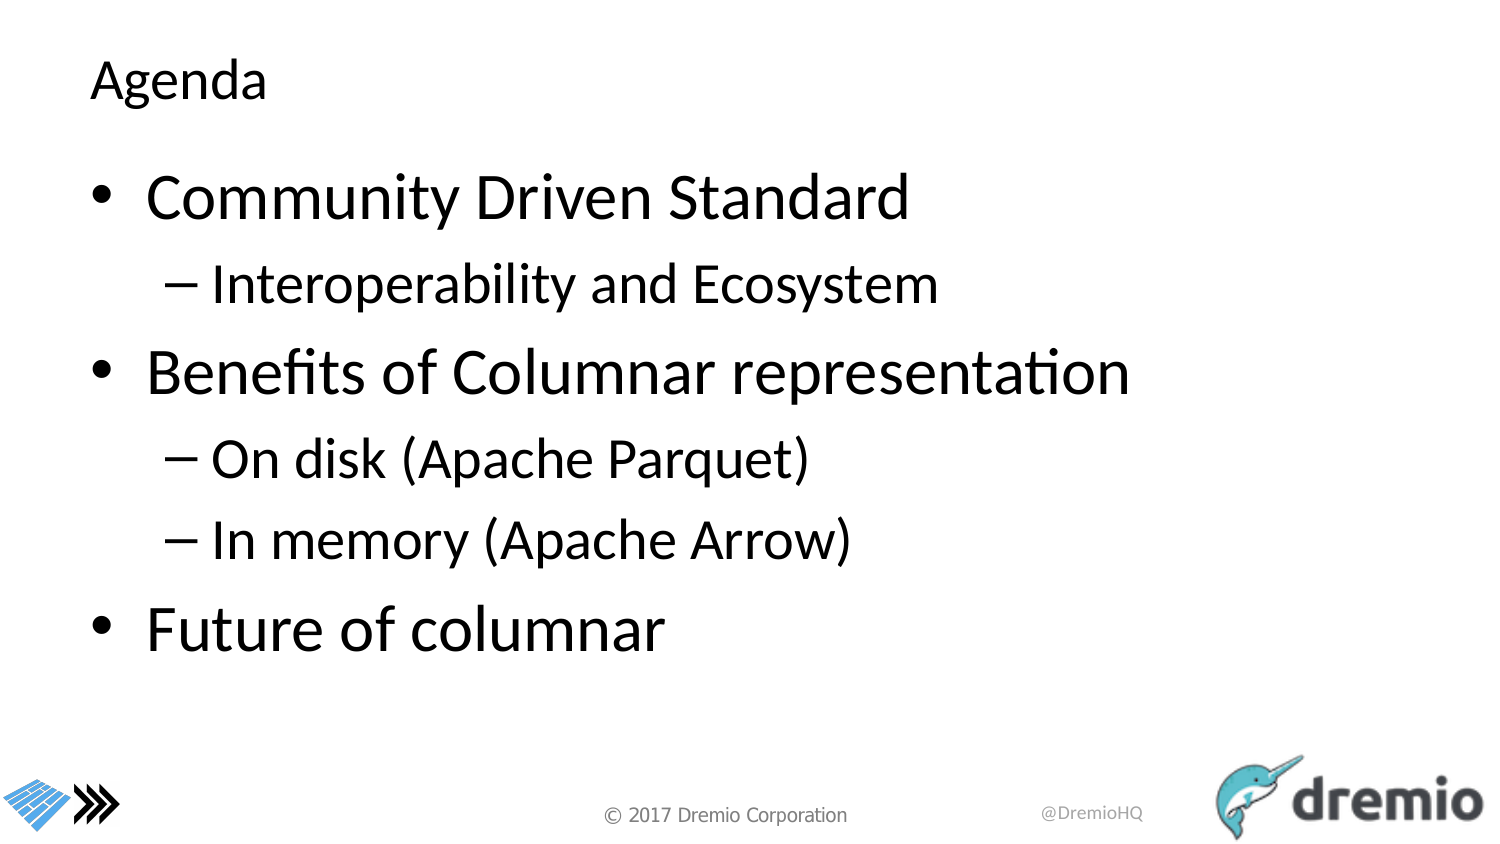

# Agenda
Community Driven Standard
Interoperability and Ecosystem
Benefits of Columnar representation
On disk (Apache Parquet)
In memory (Apache Arrow)
Future of columnar